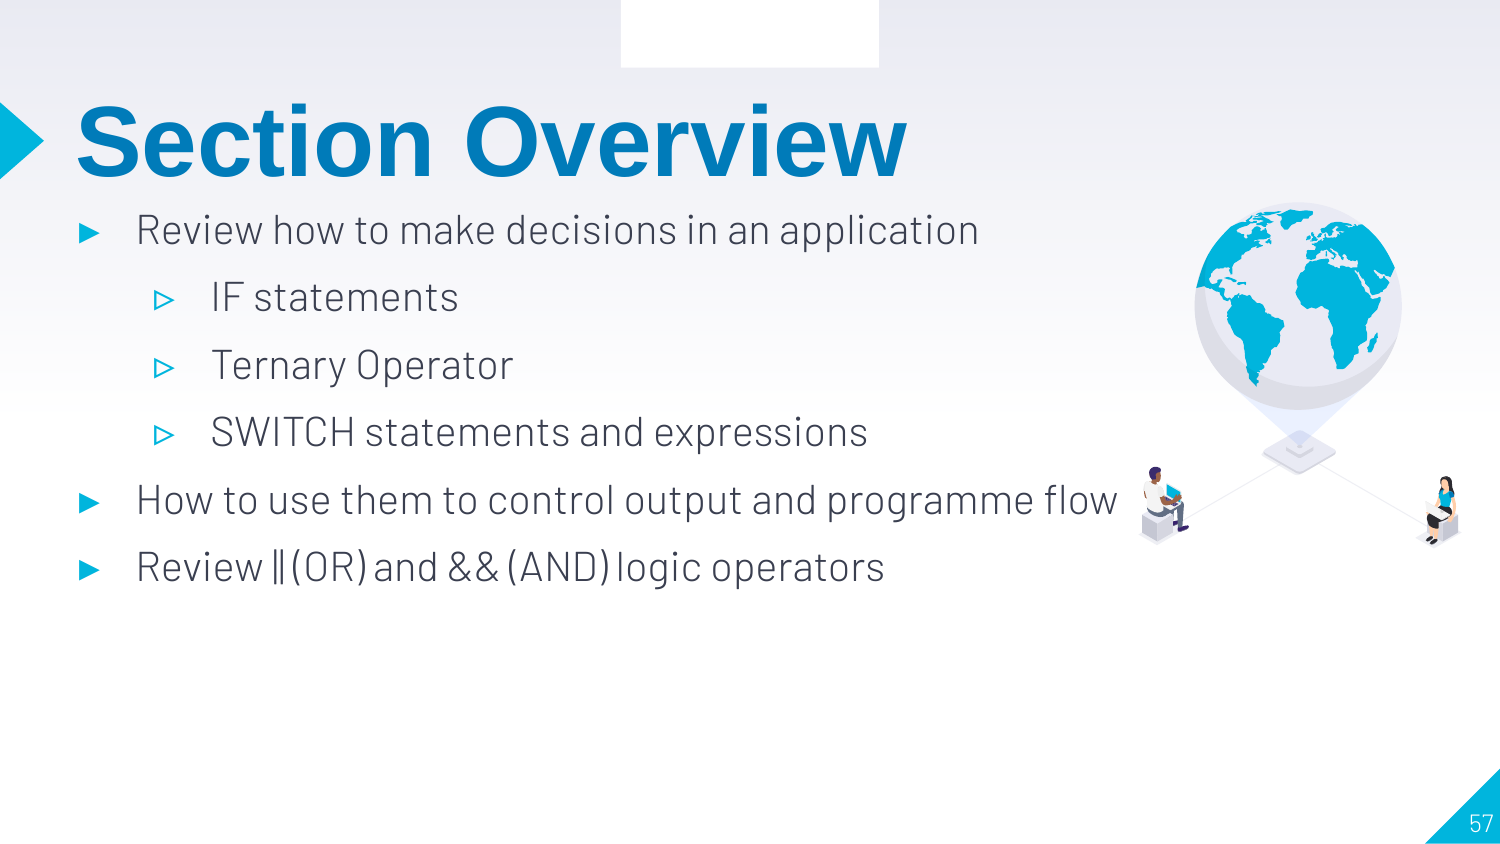

Section Review

# Section Overview
Review how to make decisions in an application
IF statements
Ternary Operator
SWITCH statements and expressions
How to use them to control output and programme flow
Review || (OR) and && (AND) logic operators

57